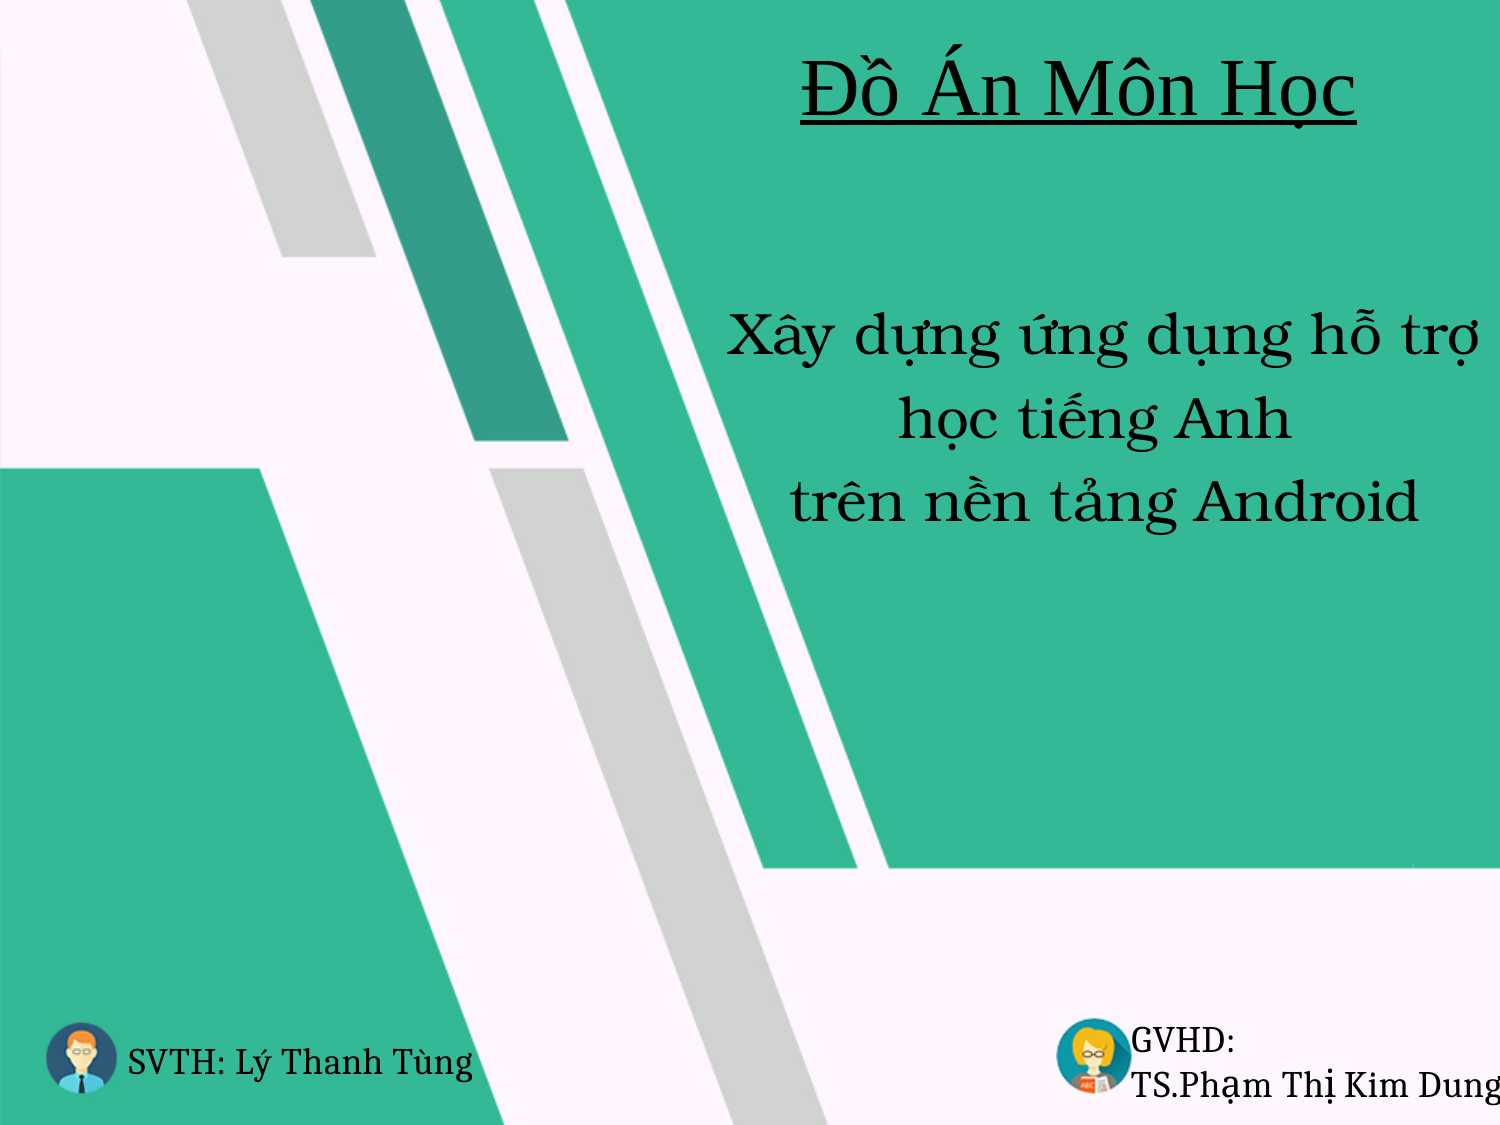

# Đồ Án Môn Học

Xây dựng ứng dụng hỗ trợ
học tiếng Anh
trên nền tảng Android
GVHD:
TS.Phạm Thị Kim Dung
SVTH: Lý Thanh Tùng